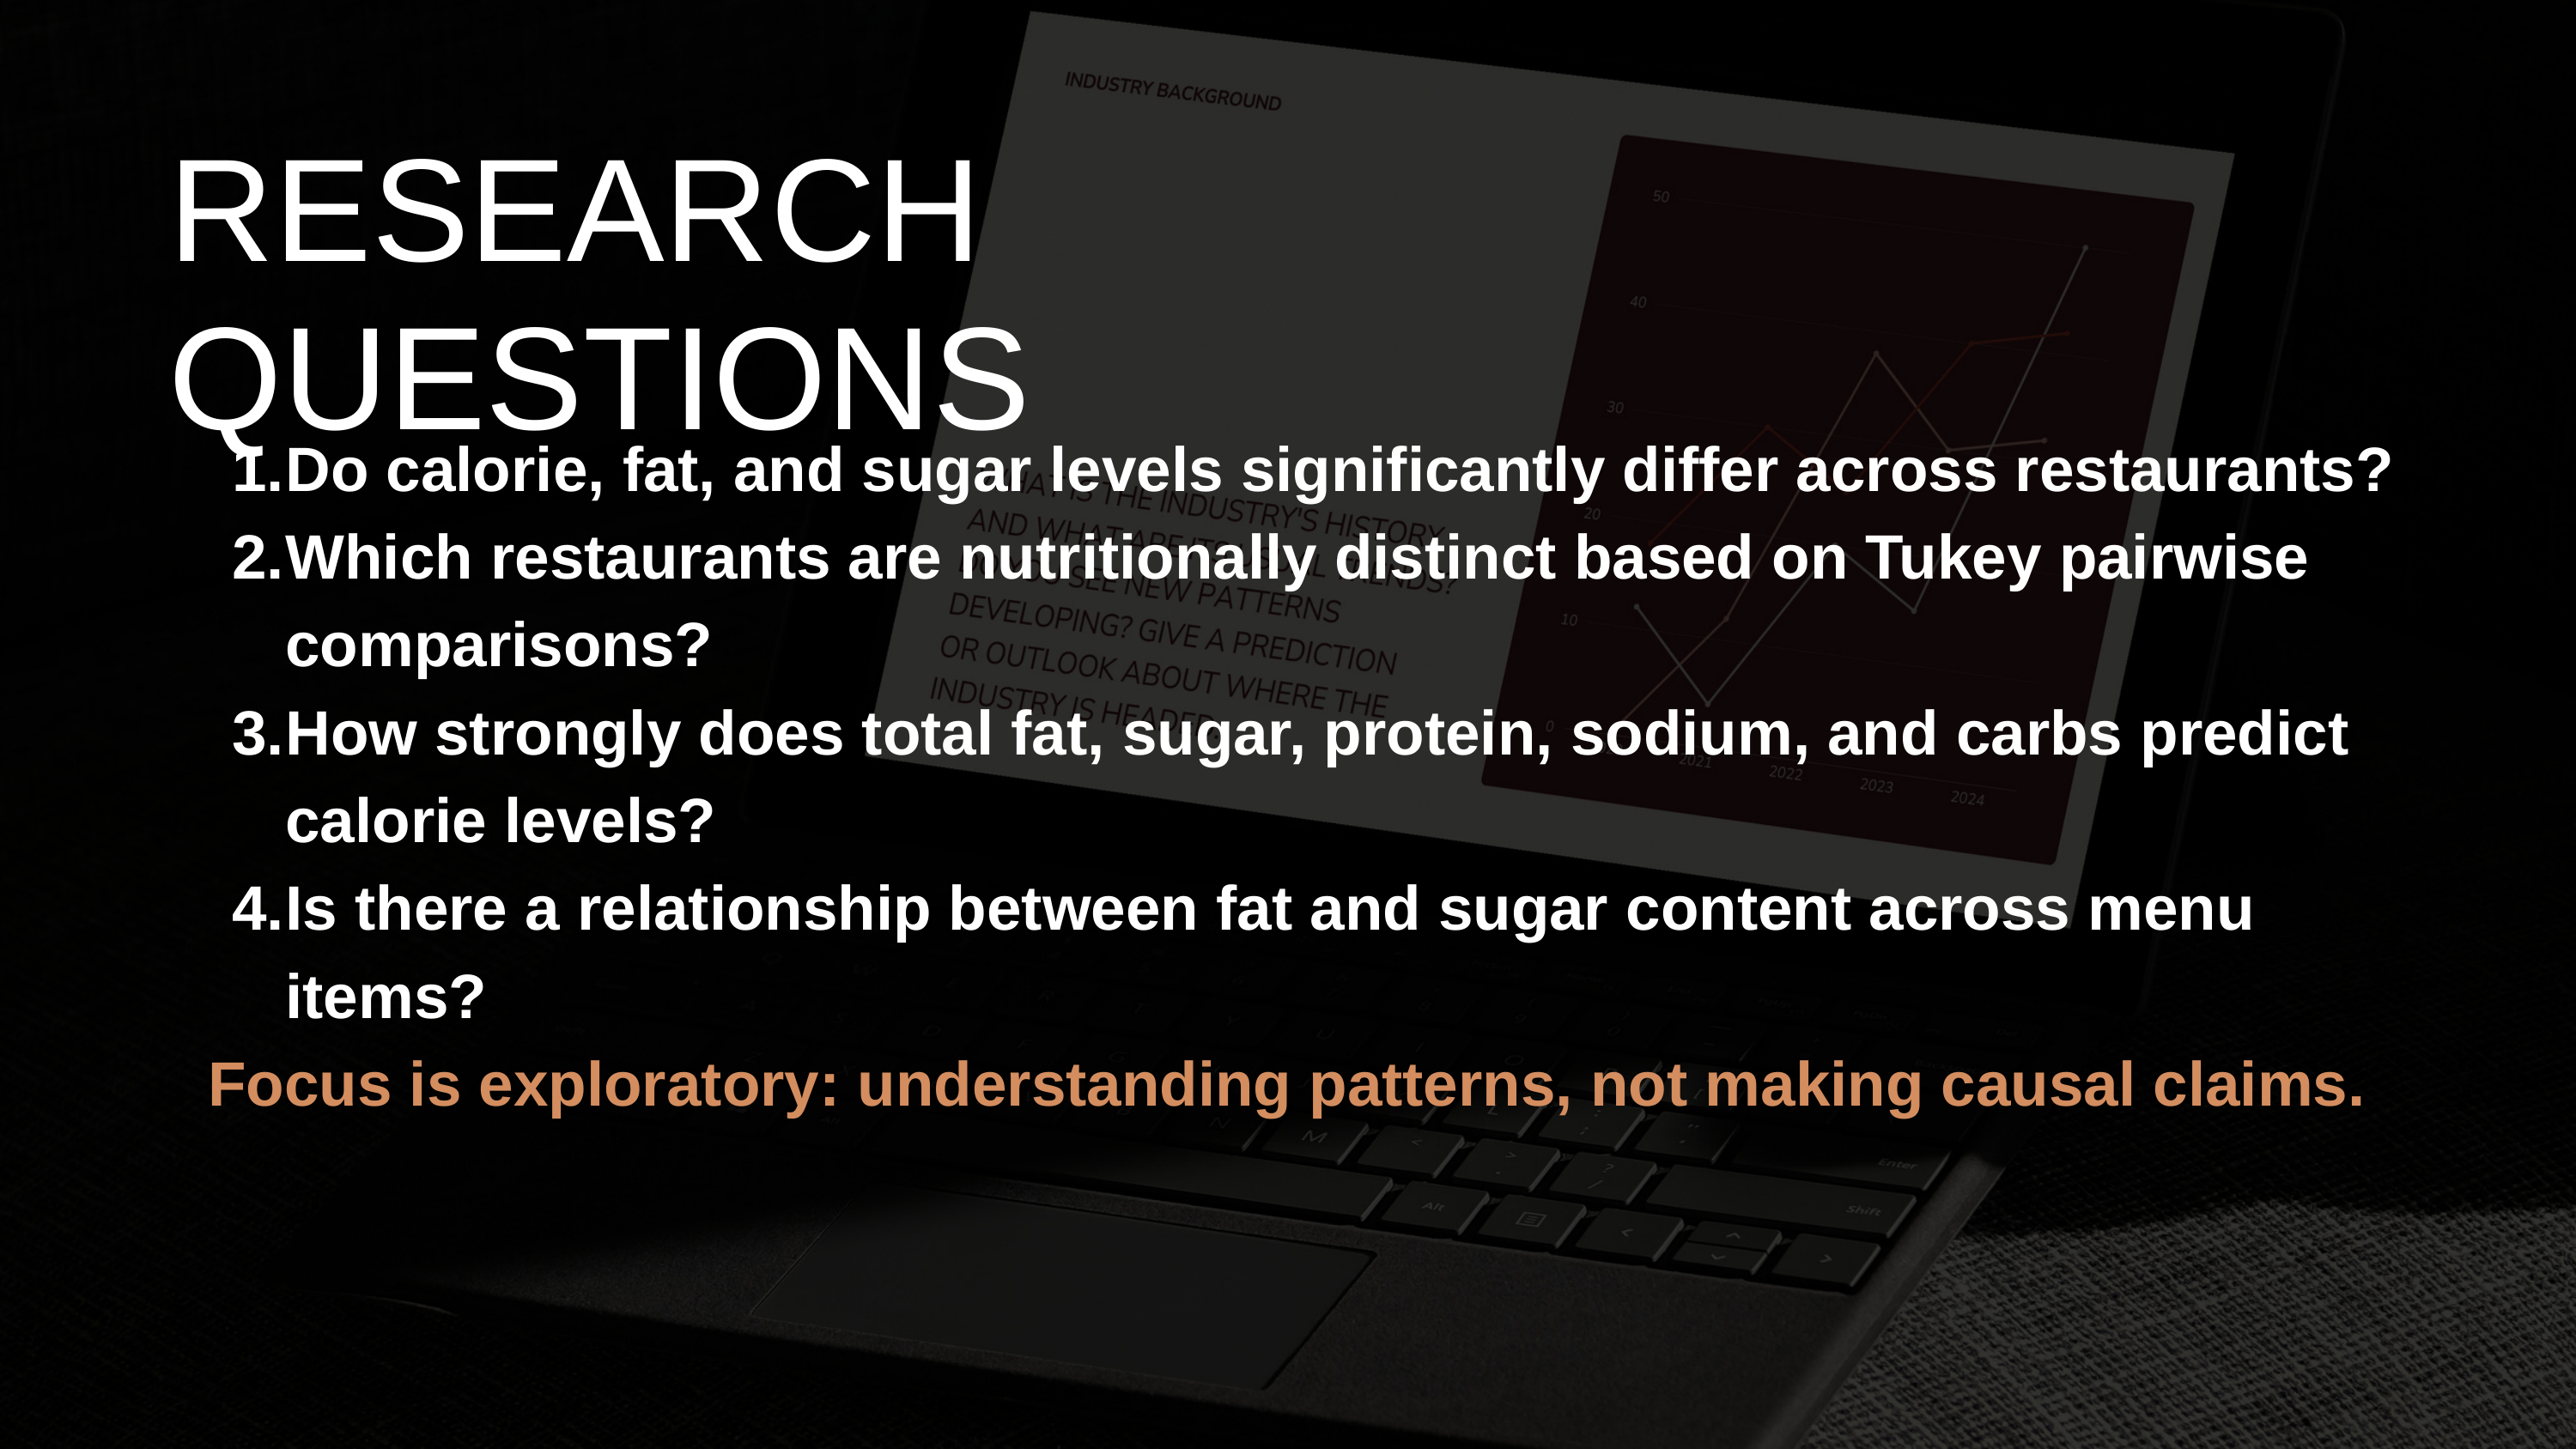

RESEARCH QUESTIONS

Do calorie, fat, and sugar levels significantly differ across restaurants?
Which restaurants are nutritionally distinct based on Tukey pairwise comparisons?
How strongly does total fat, sugar, protein, sodium, and carbs predict calorie levels?
Is there a relationship between fat and sugar content across menu items?
Focus is exploratory: understanding patterns, not making causal claims.